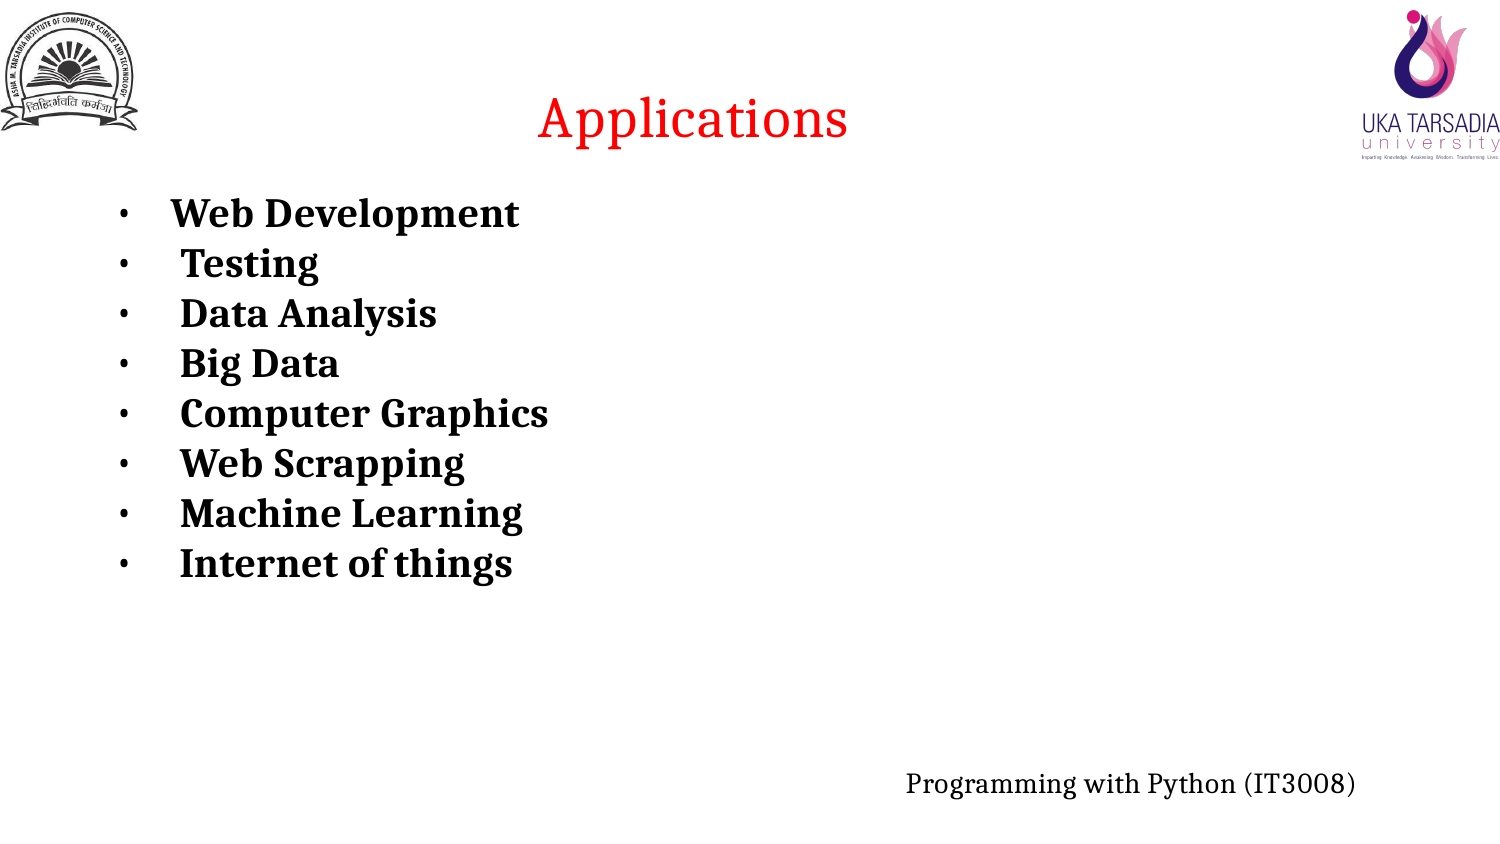

# Applications
    Web Development
     Testing
     Data Analysis
     Big Data
     Computer Graphics
     Web Scrapping
     Machine Learning
     Internet of things